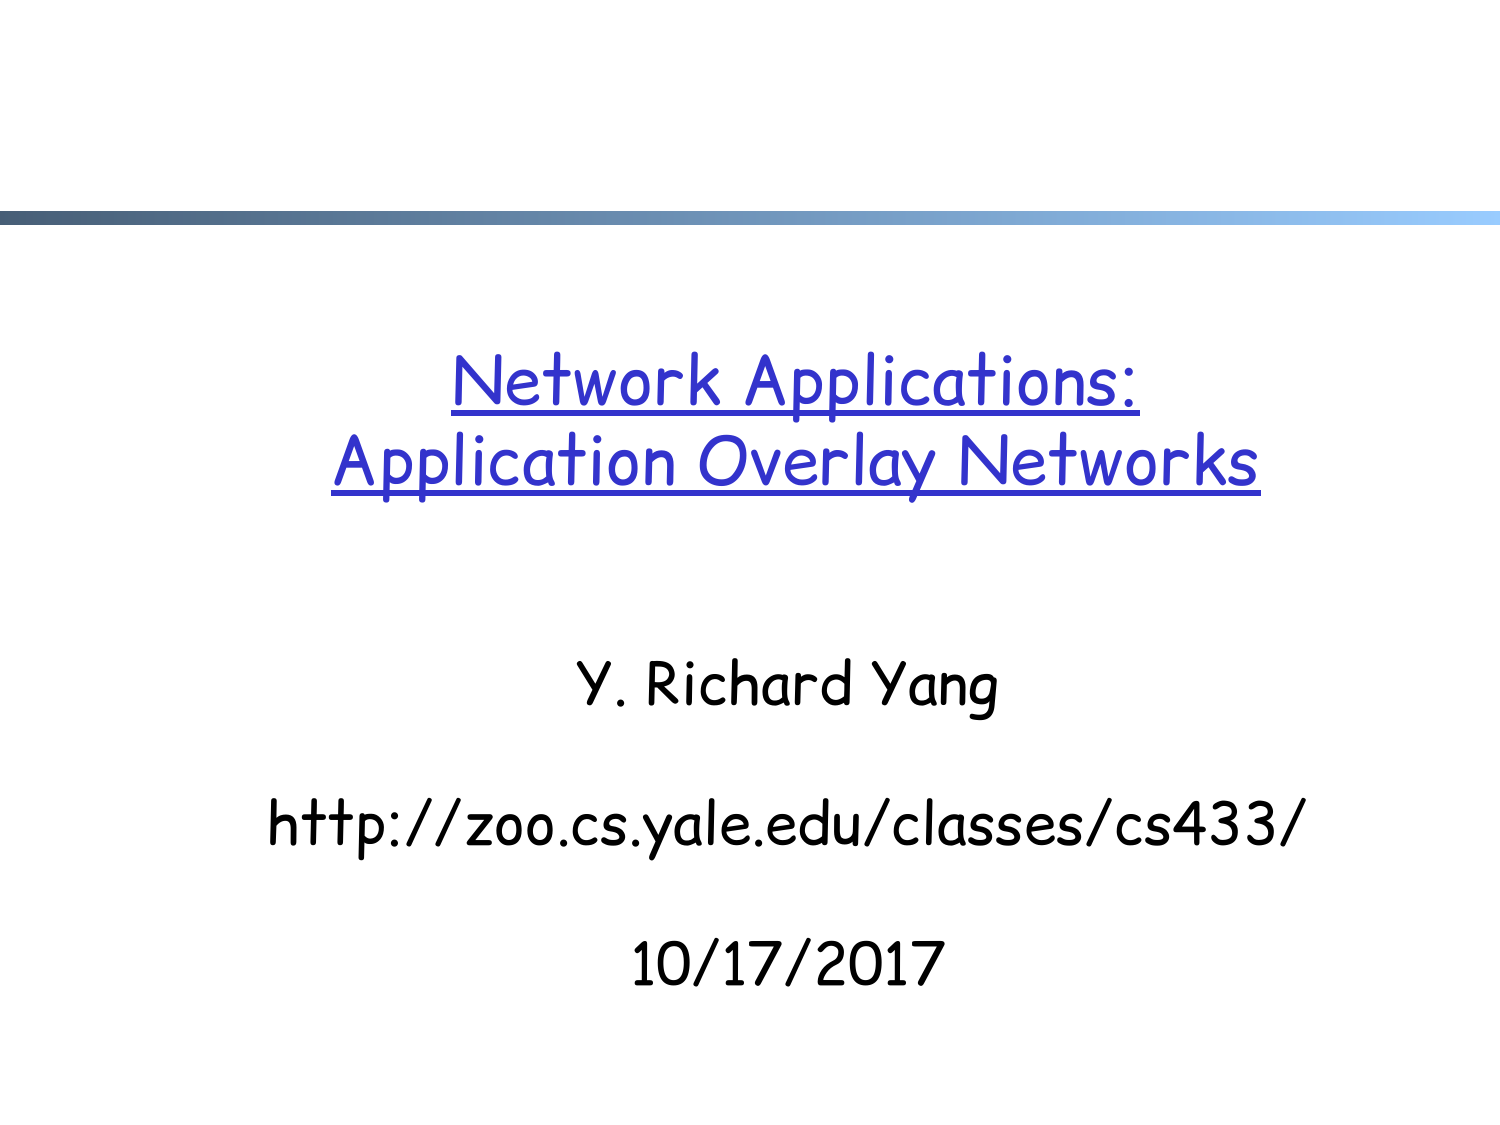

# Network Applications: Application Overlay Networks
Y. Richard Yang

http://zoo.cs.yale.edu/classes/cs433/

10/17/2017